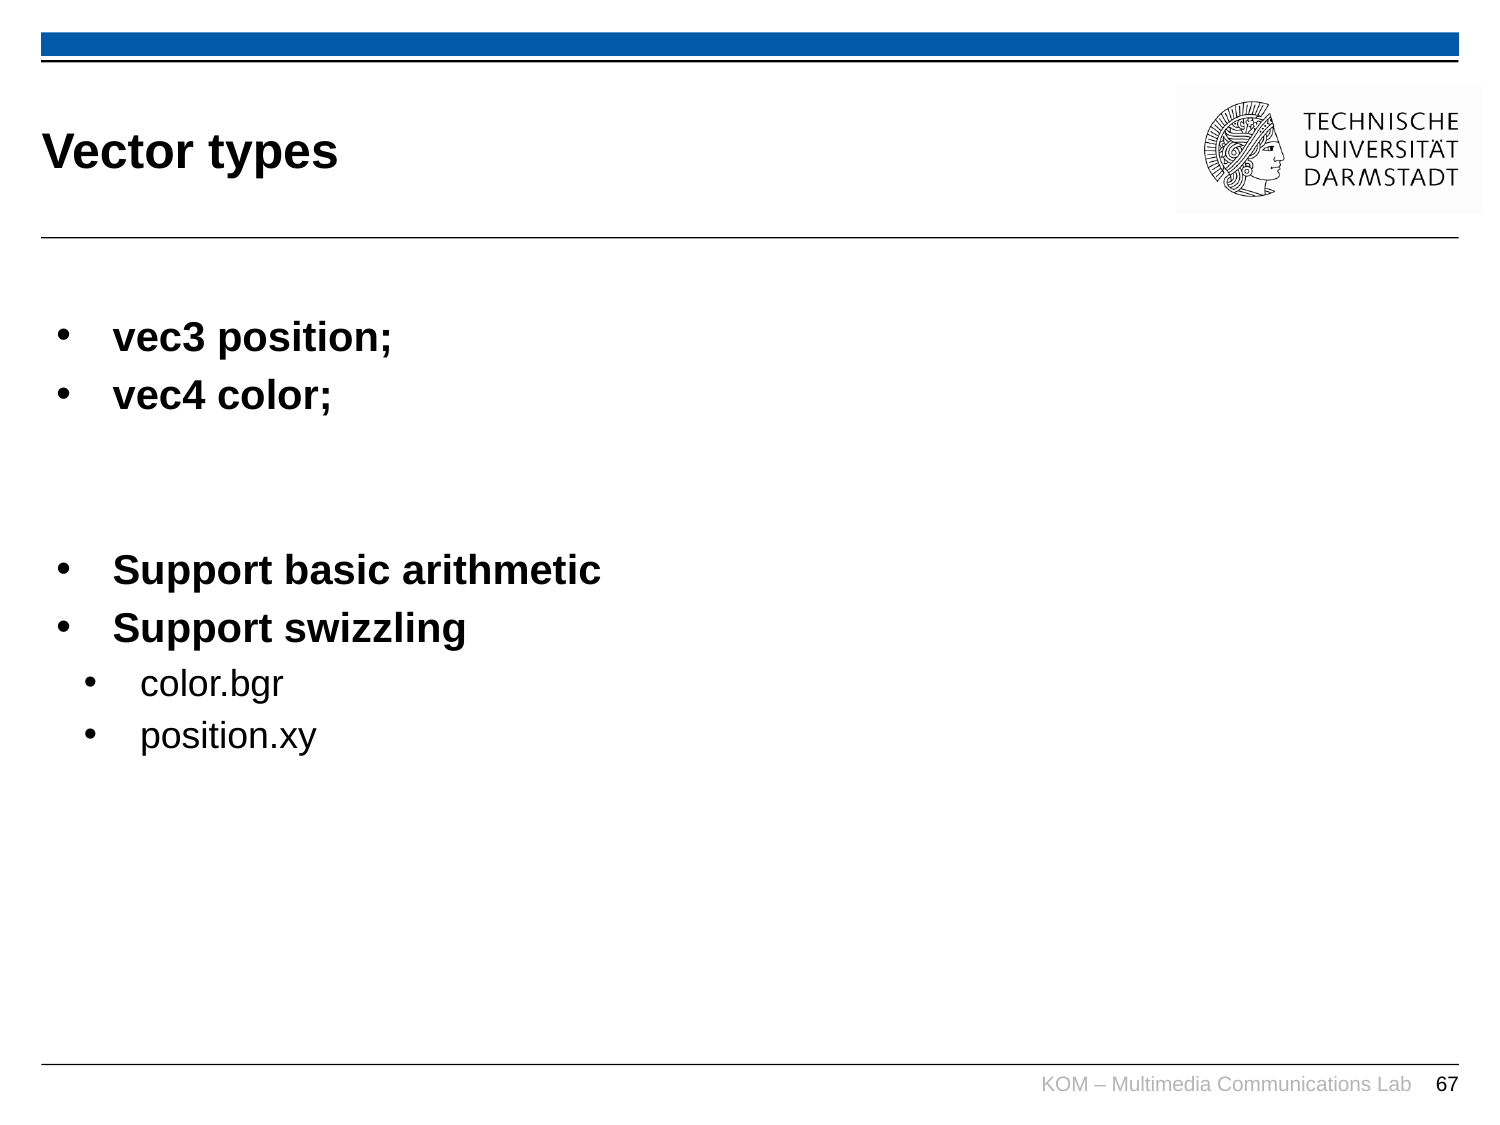

# Vector types

vec3 position;
vec4 color;

Support basic arithmetic
Support swizzling
color.bgr
position.xy